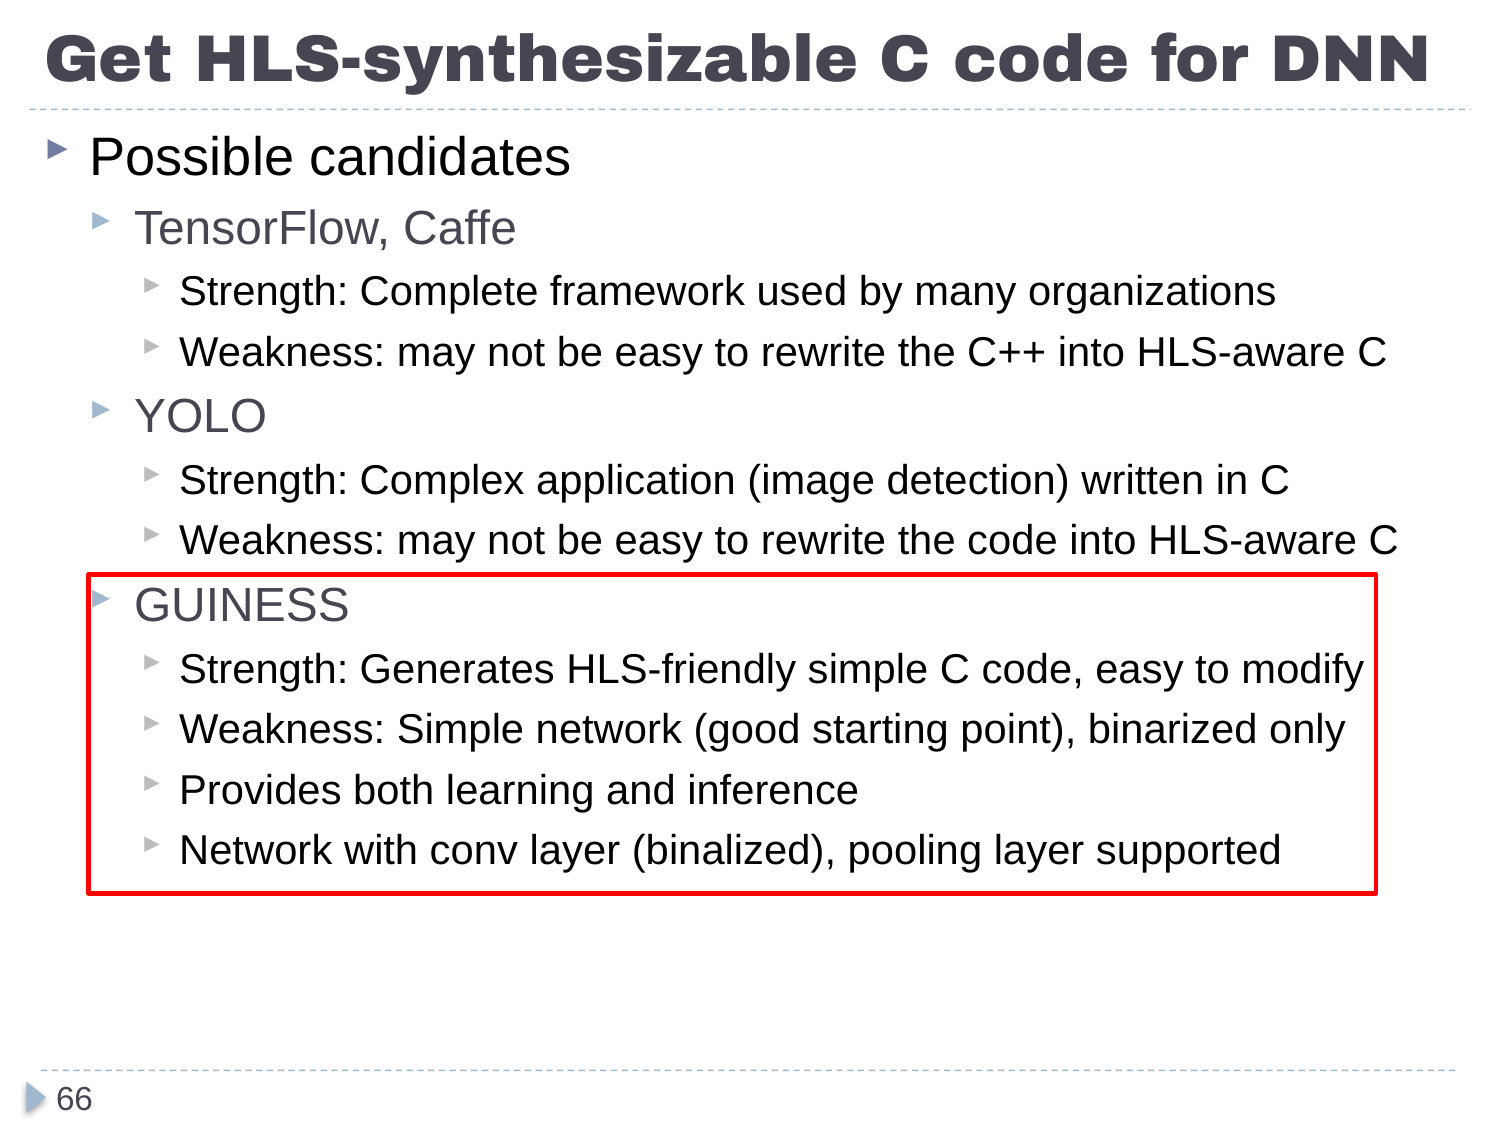

# Get HLS-synthesizable C code for DNN
Possible candidates
TensorFlow, Caffe
Strength: Complete framework used by many organizations
Weakness: may not be easy to rewrite the C++ into HLS-aware C
YOLO
Strength: Complex application (image detection) written in C
Weakness: may not be easy to rewrite the code into HLS-aware C
GUINESS
Strength: Generates HLS-friendly simple C code, easy to modify
Weakness: Simple network (good starting point), binarized only
Provides both learning and inference
Network with conv layer (binalized), pooling layer supported

66